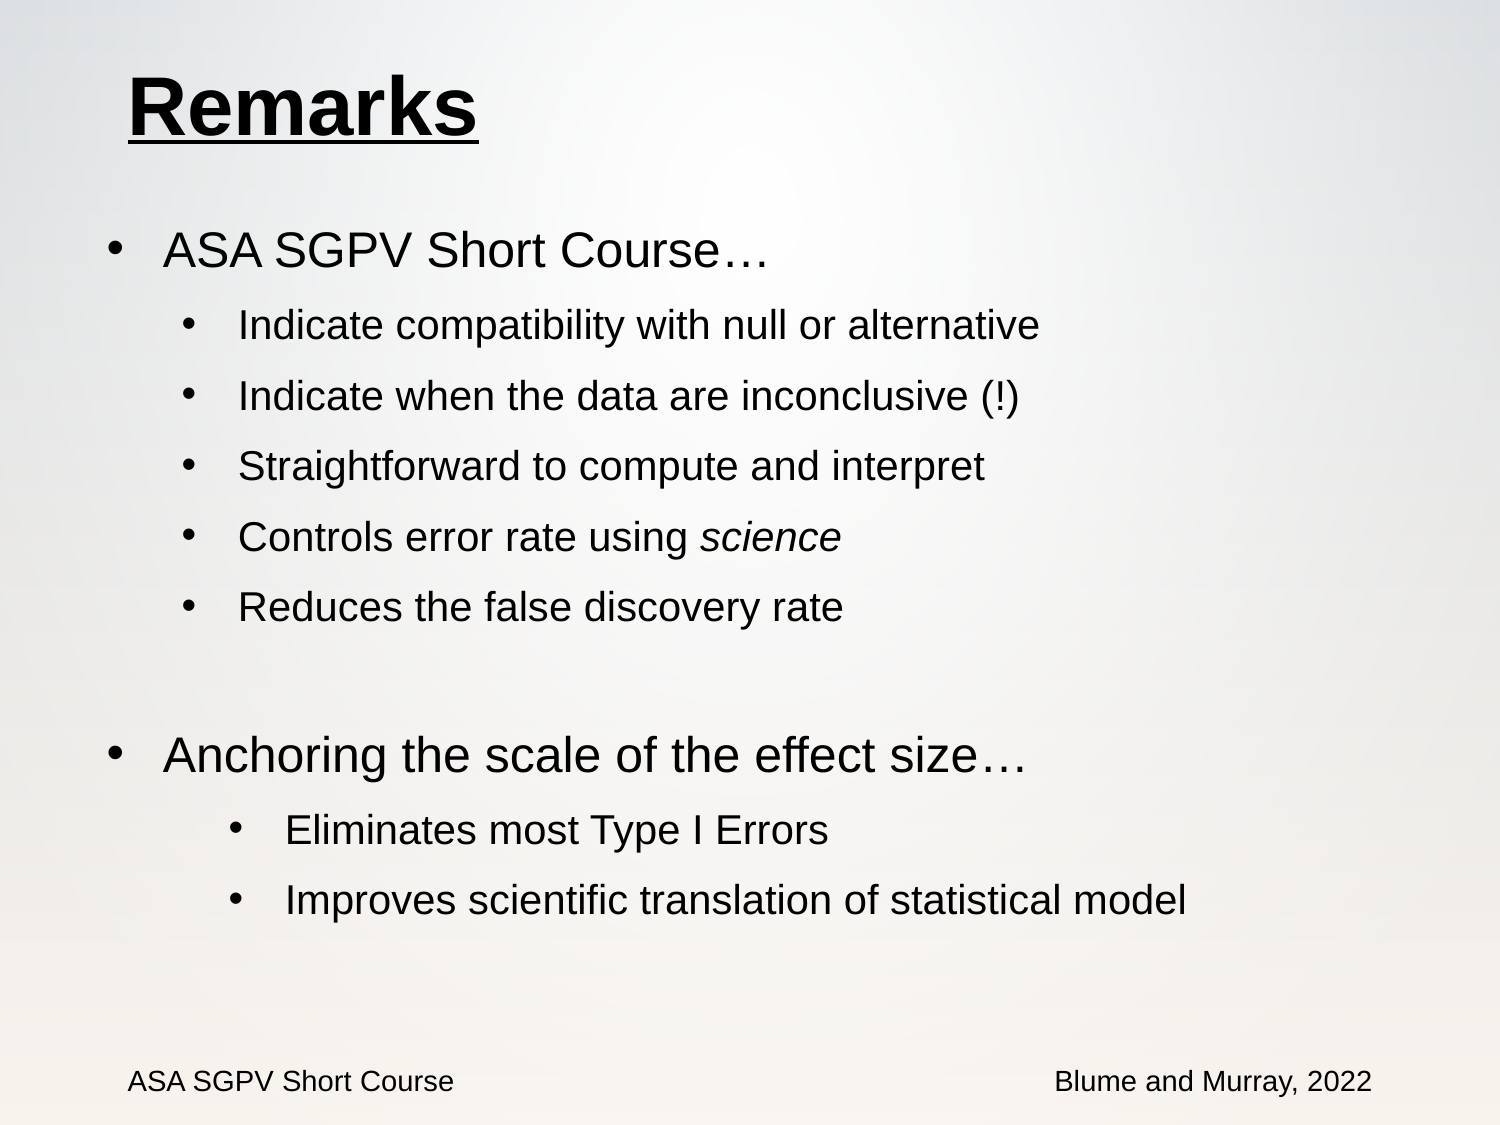

# Remarks
ASA SGPV Short Course…
Indicate compatibility with null or alternative
Indicate when the data are inconclusive (!)
Straightforward to compute and interpret
Controls error rate using science
Reduces the false discovery rate

Anchoring the scale of the effect size…
Eliminates most Type I Errors
Improves scientific translation of statistical model

ASA SGPV Short Course
Blume and Murray, 2022